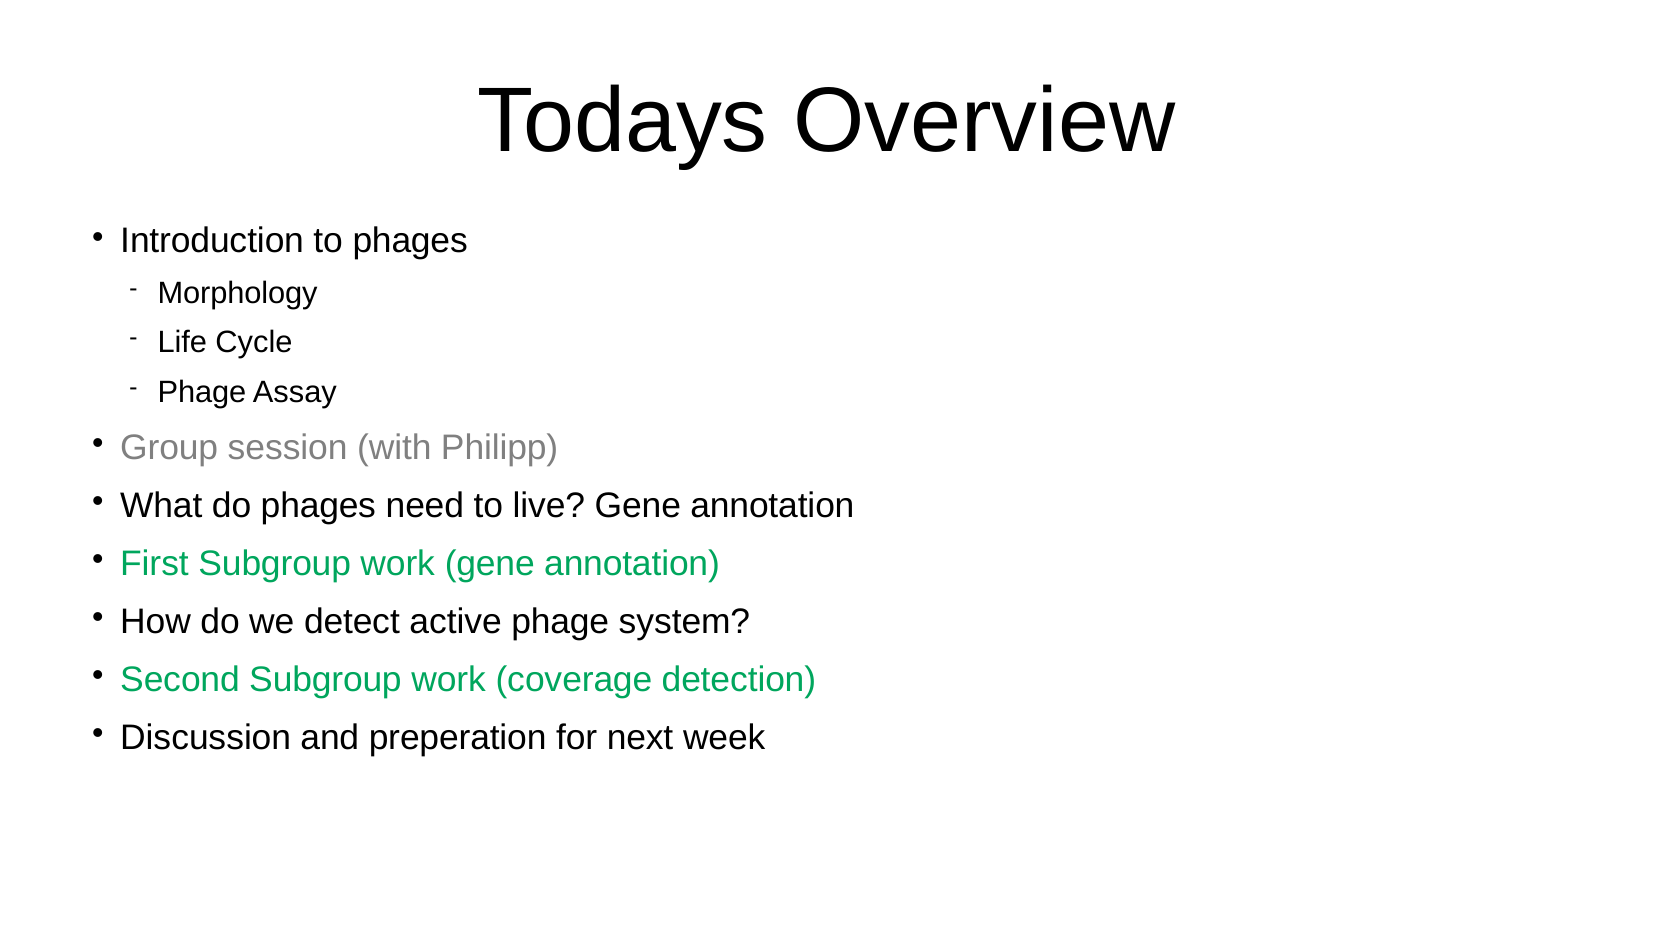

Todays Overview
Introduction to phages
Morphology
Life Cycle
Phage Assay
Group session (with Philipp)
What do phages need to live? Gene annotation
First Subgroup work (gene annotation)
How do we detect active phage system?
Second Subgroup work (coverage detection)
Discussion and preperation for next week